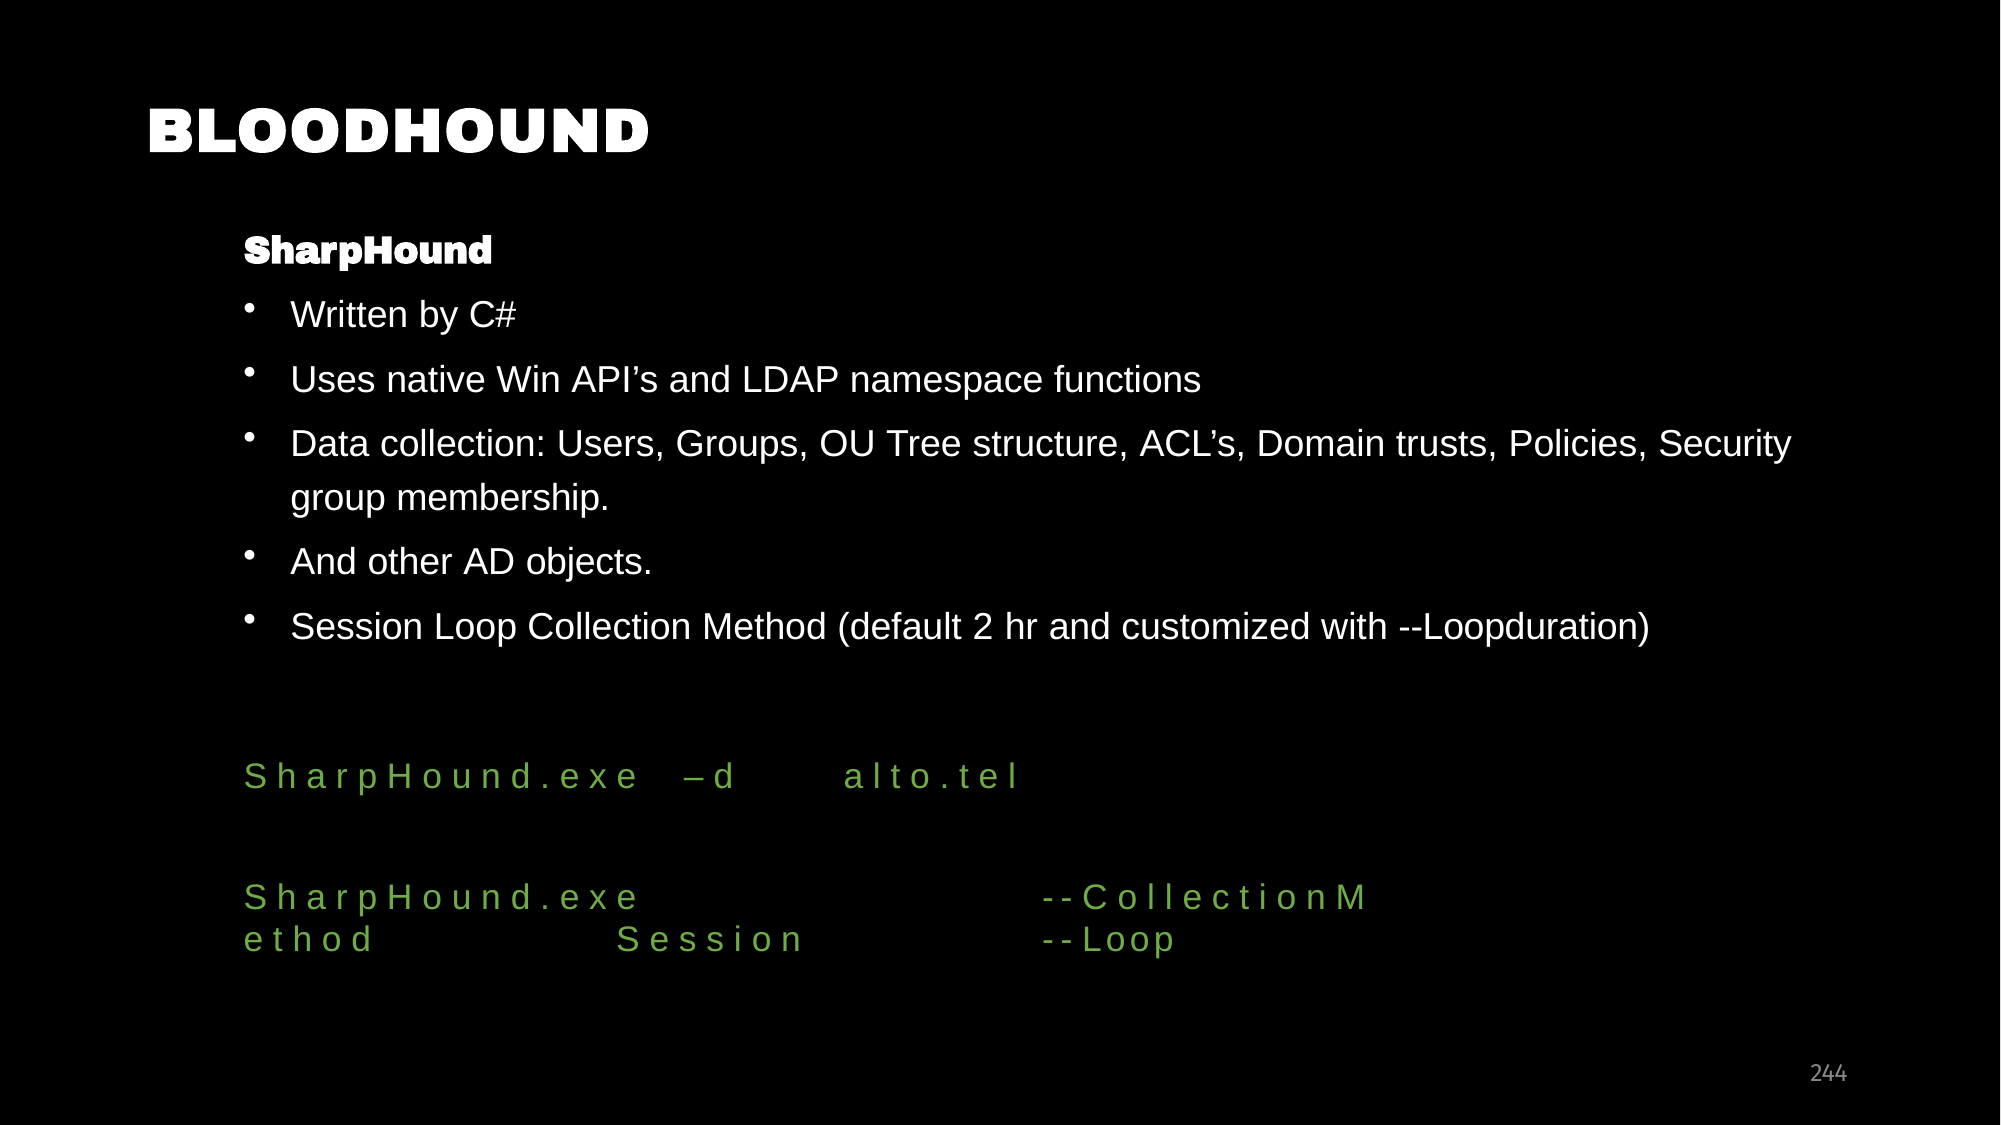

# BLOODHOUND
SharpHound
Written by C#
Uses native Win API’s and LDAP namespace functions
Data collection: Users, Groups, OU Tree structure, ACL’s, Domain trusts, Policies, Security
group membership.
And other AD objects.
Session Loop Collection Method (default 2 hr and customized with --Loopduration)
S h a r p H o u n d . e x e	– d	a l t o . t e l

S h a r p H o u n d . e x e	-- C o l l e c t i o n M e t h o d	S e s s i o n	-- Loop
244